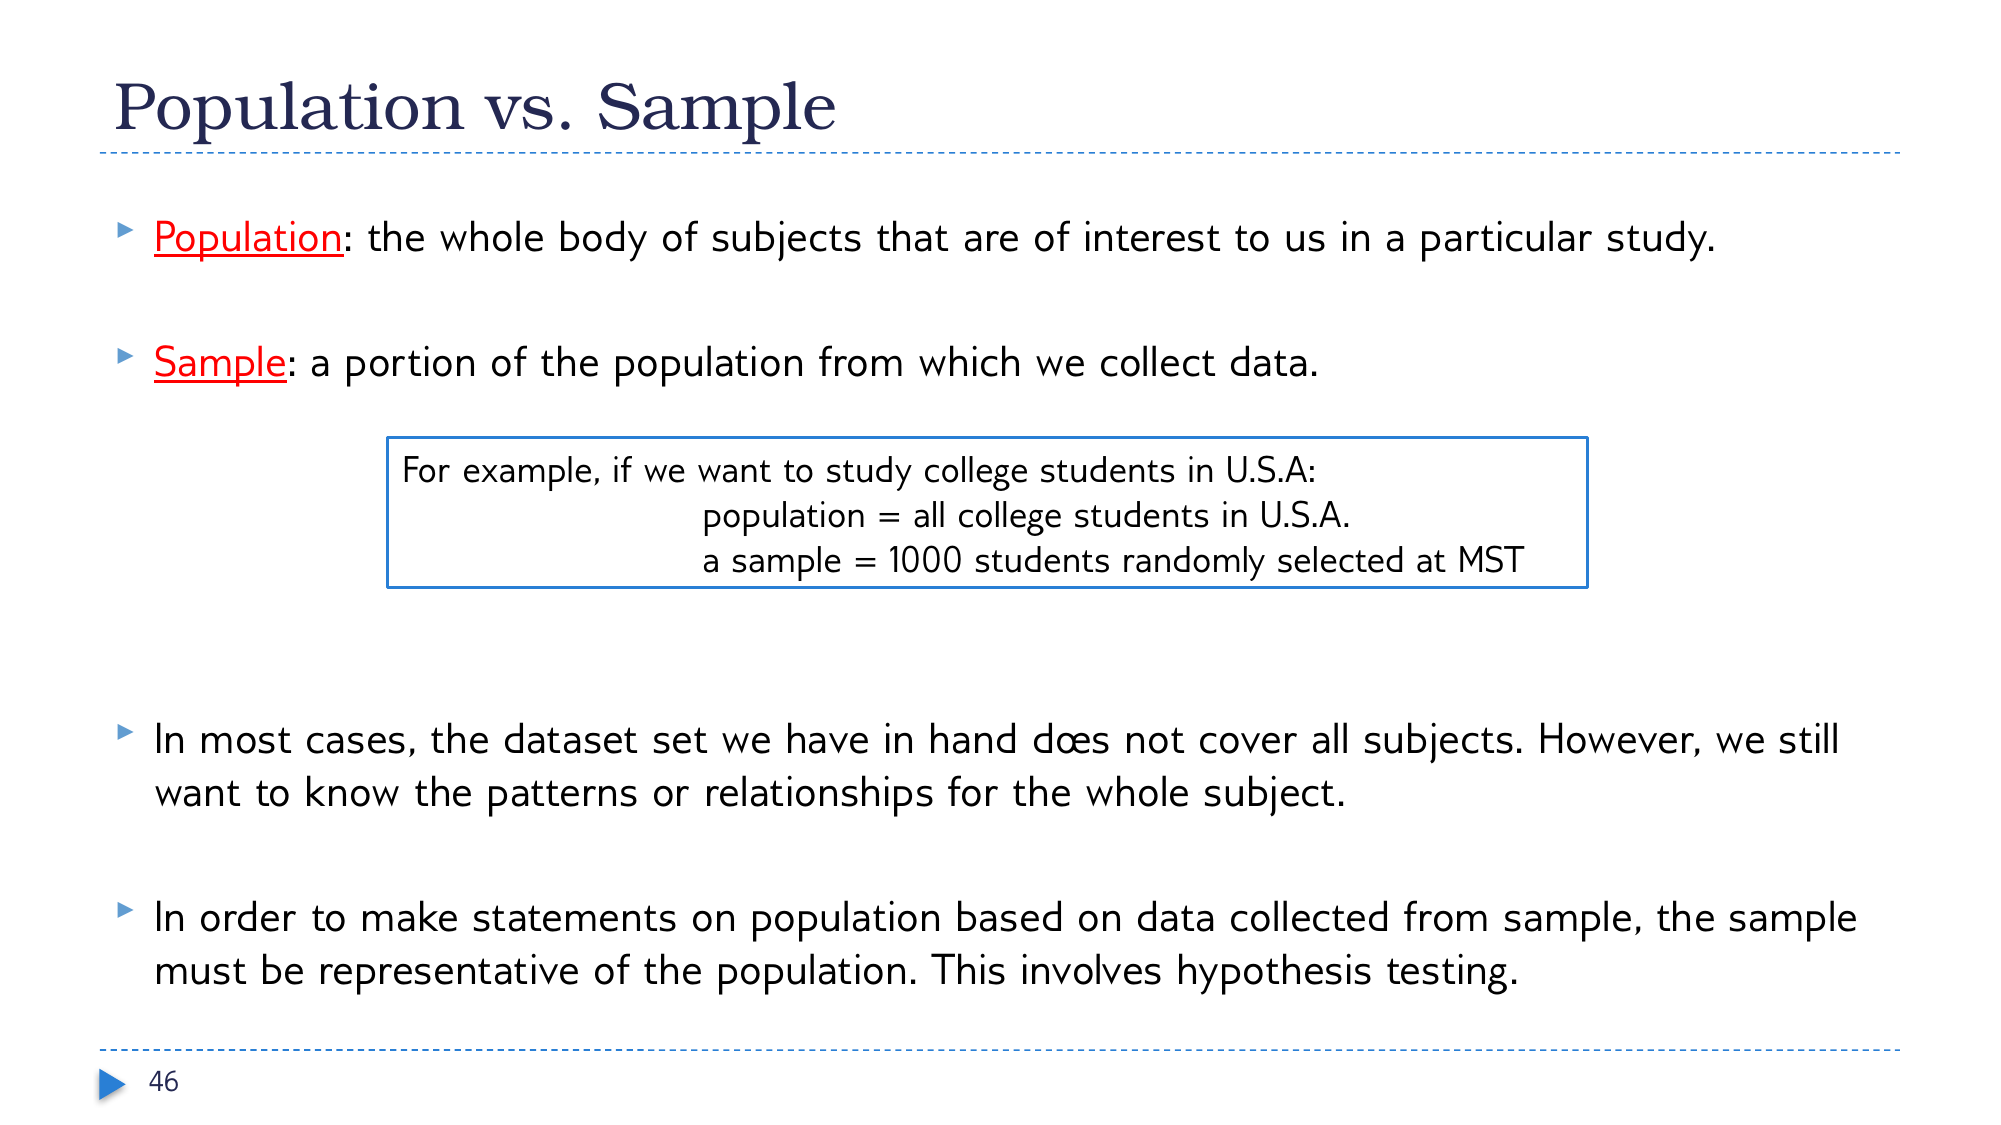

# Population vs. Sample
Population: the whole body of subjects that are of interest to us in a particular study.

Sample: a portion of the population from which we collect data.

In most cases, the dataset set we have in hand does not cover all subjects. However, we still want to know the patterns or relationships for the whole subject.

In order to make statements on population based on data collected from sample, the sample must be representative of the population. This involves hypothesis testing.
For example, if we want to study college students in U.S.A:
		population = all college students in U.S.A.
		a sample = 1000 students randomly selected at MST
46